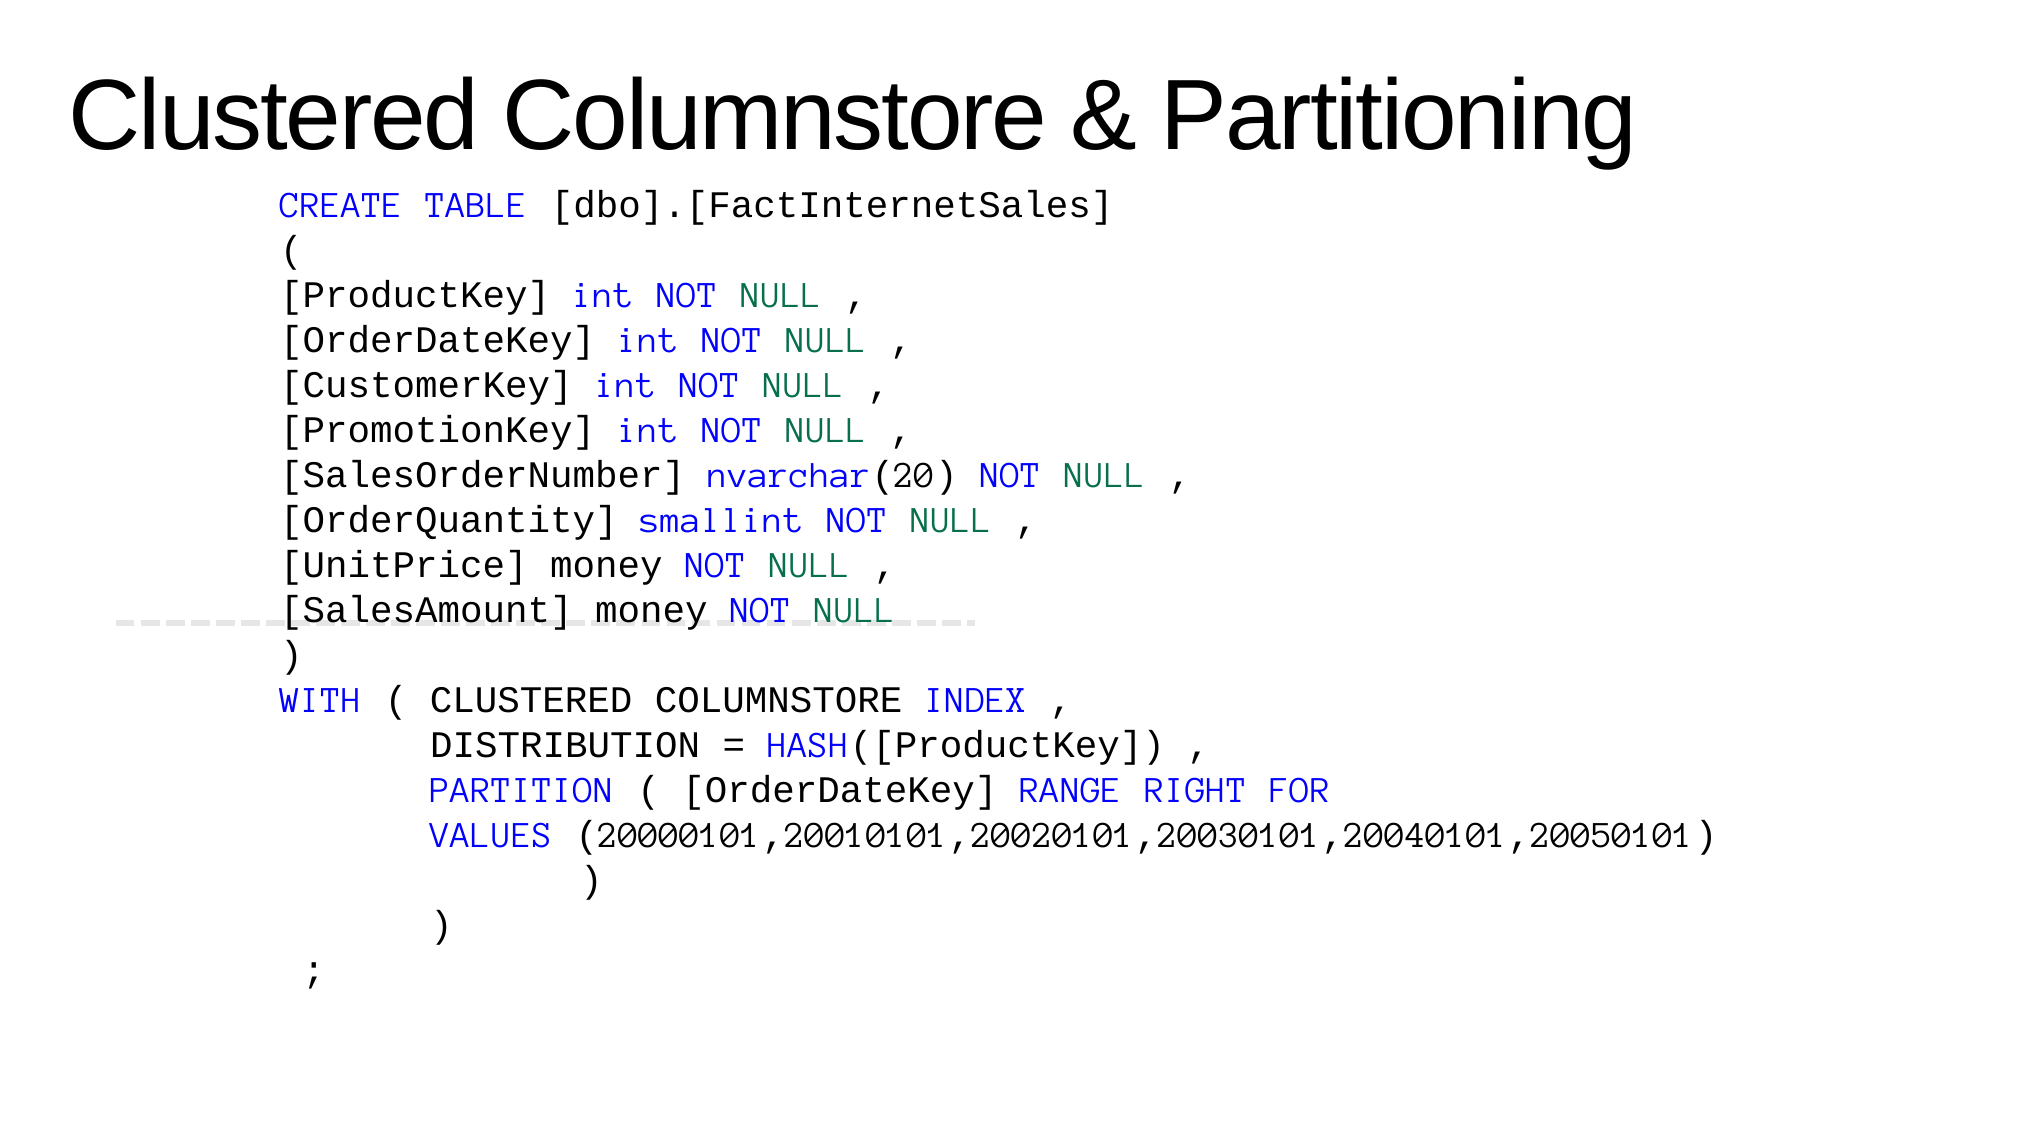

# Clustered Columnstore & Partitioning
CREATE TABLE [dbo].[FactInternetSales]
(
[ProductKey] int NOT NULL ,
[OrderDateKey] int NOT NULL ,
[CustomerKey] int NOT NULL ,
[PromotionKey] int NOT NULL ,
[SalesOrderNumber] nvarchar(20) NOT NULL ,
[OrderQuantity] smallint NOT NULL ,
[UnitPrice] money NOT NULL ,
[SalesAmount] money NOT NULL
)
WITH ( CLUSTERED COLUMNSTORE INDEX ,
	DISTRIBUTION = HASH([ProductKey]) ,
	PARTITION ( [OrderDateKey] RANGE RIGHT FOR
	VALUES (20000101,20010101,20020101,20030101,20040101,20050101)
		)
 	)
 ;